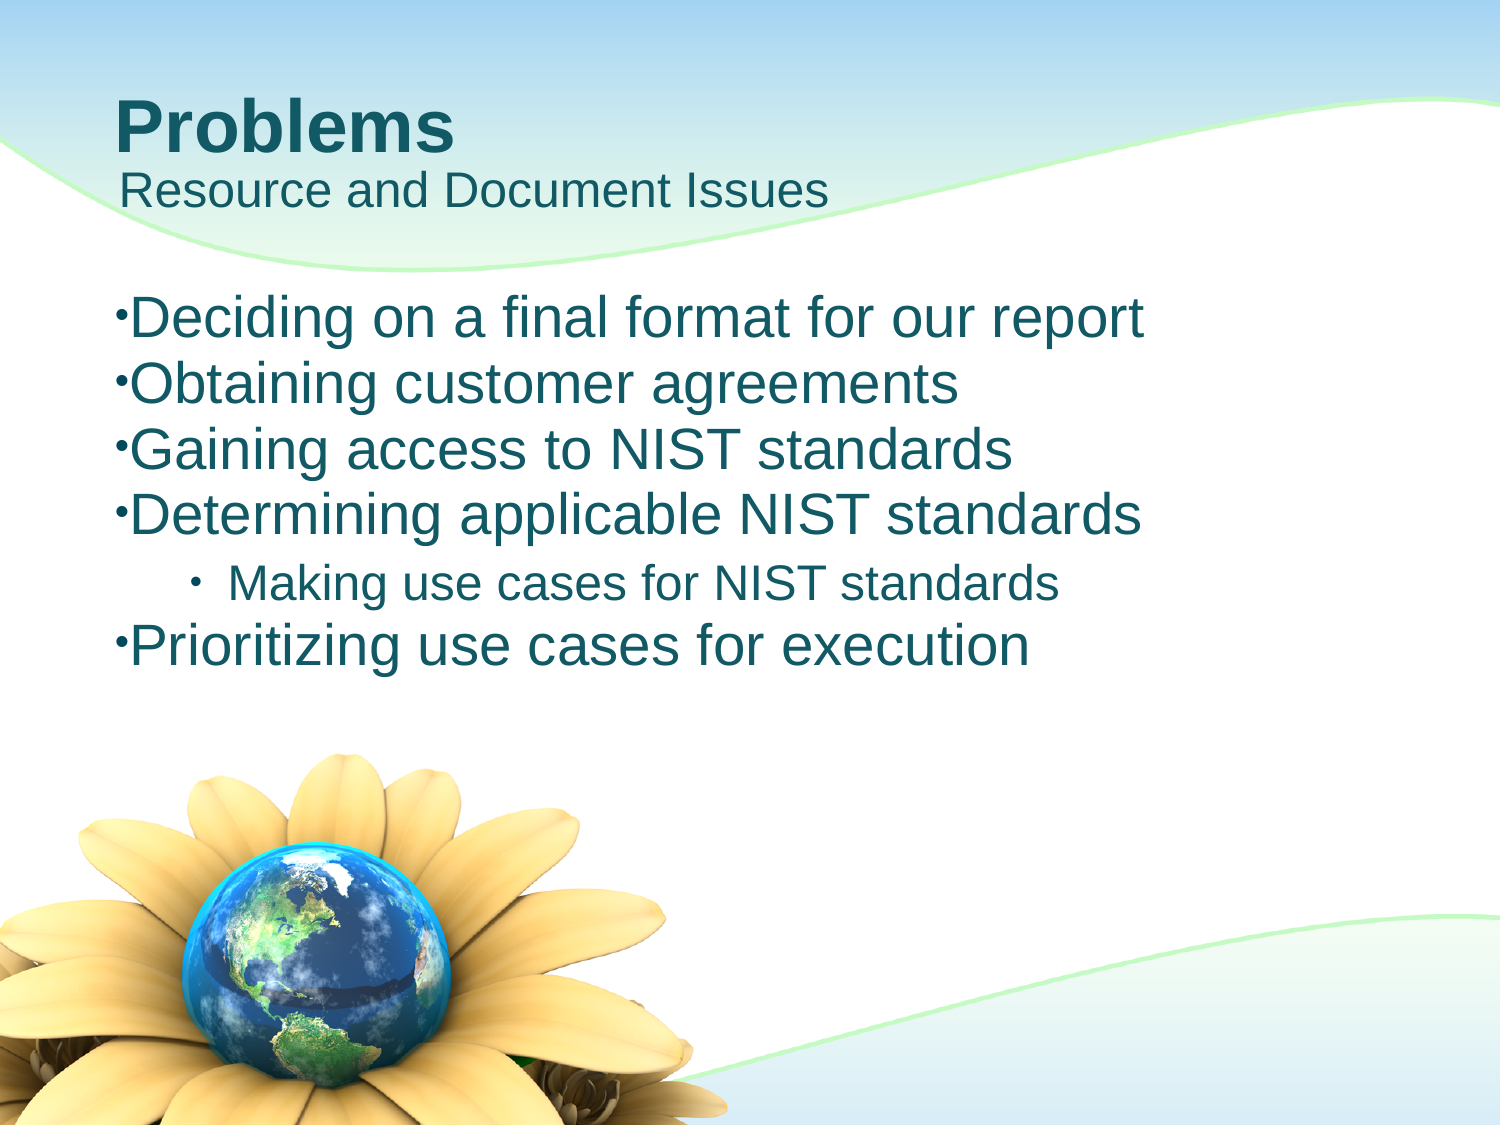

# Problems
Resource and Document Issues
Deciding on a final format for our report
Obtaining customer agreements
Gaining access to NIST standards
Determining applicable NIST standards
Making use cases for NIST standards
Prioritizing use cases for execution